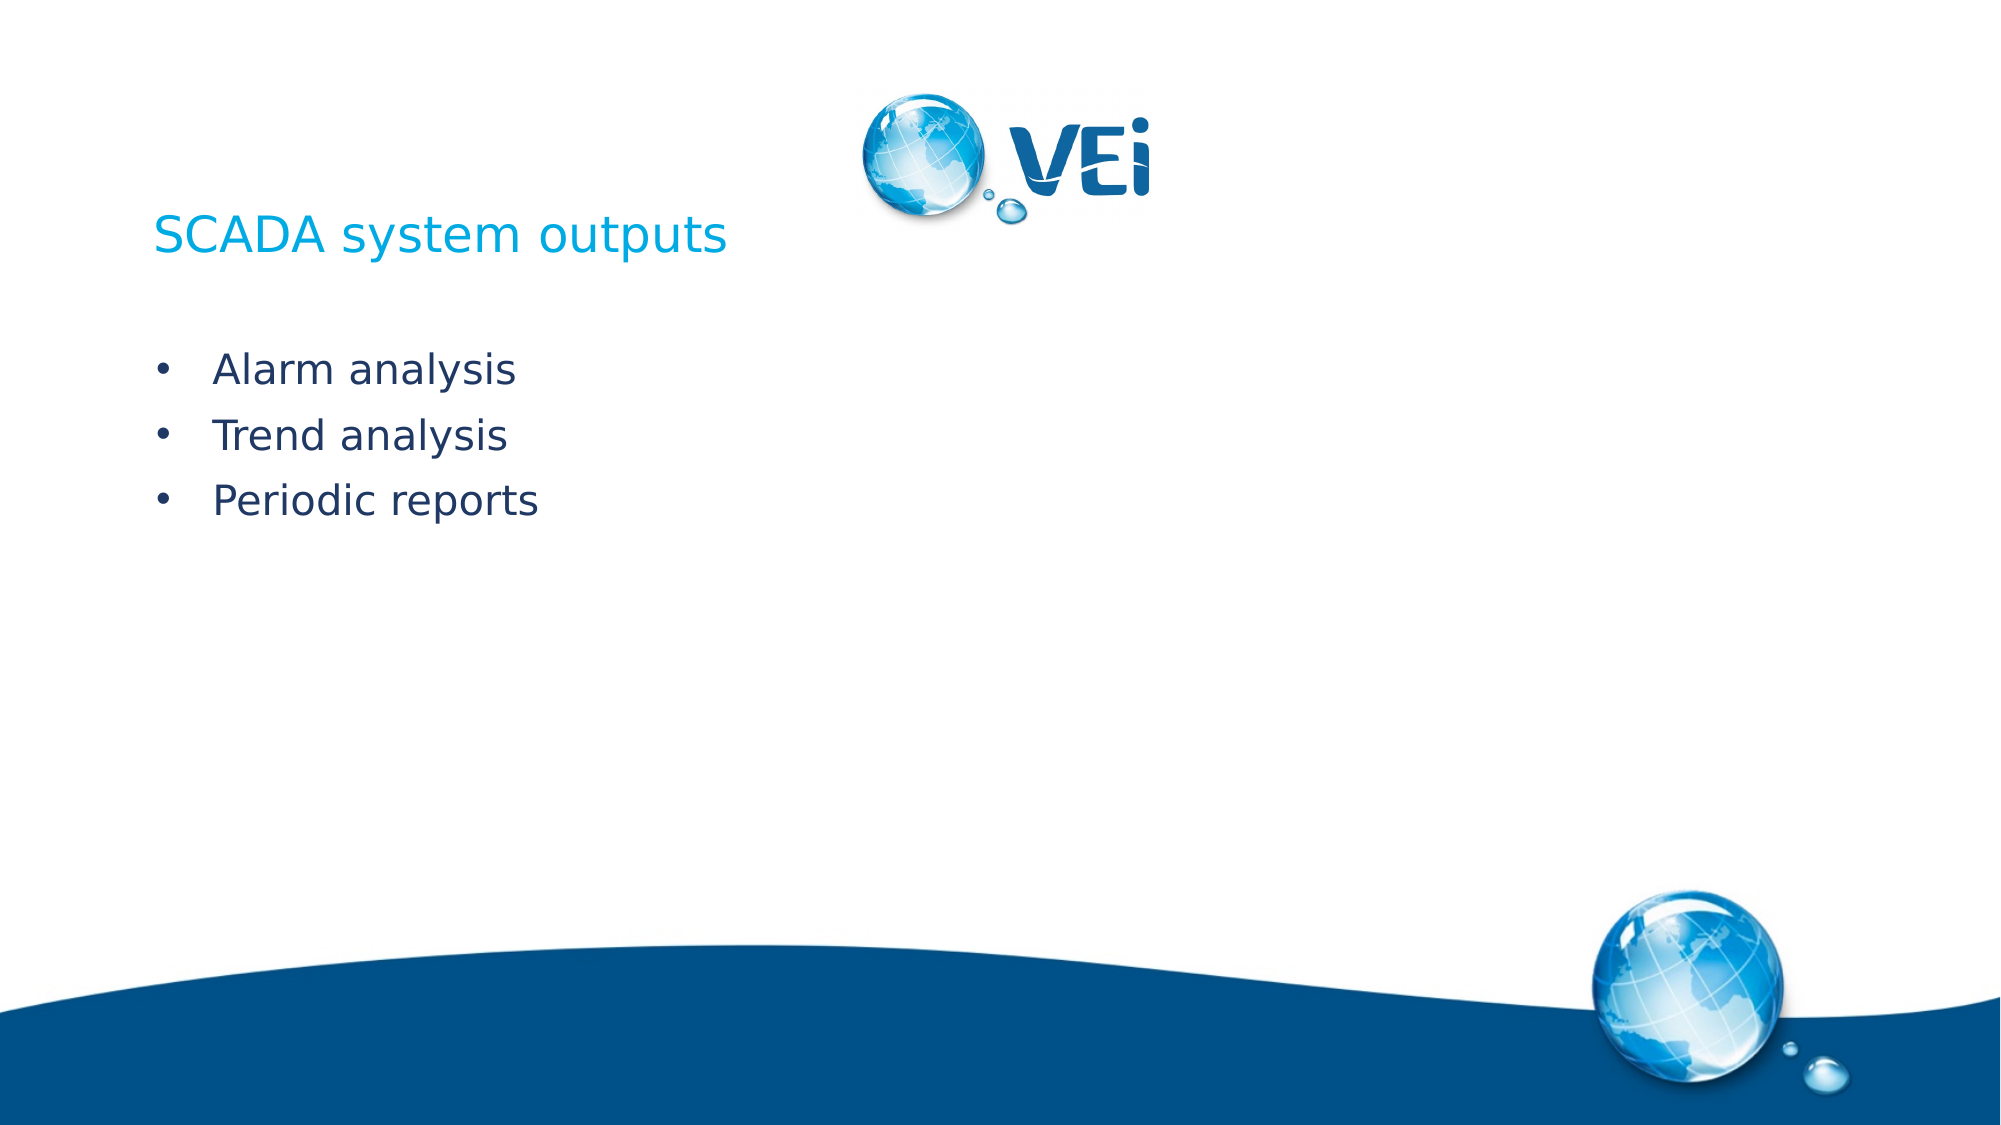

# SCADA system outputs
Alarm analysis
Trend analysis
Periodic reports